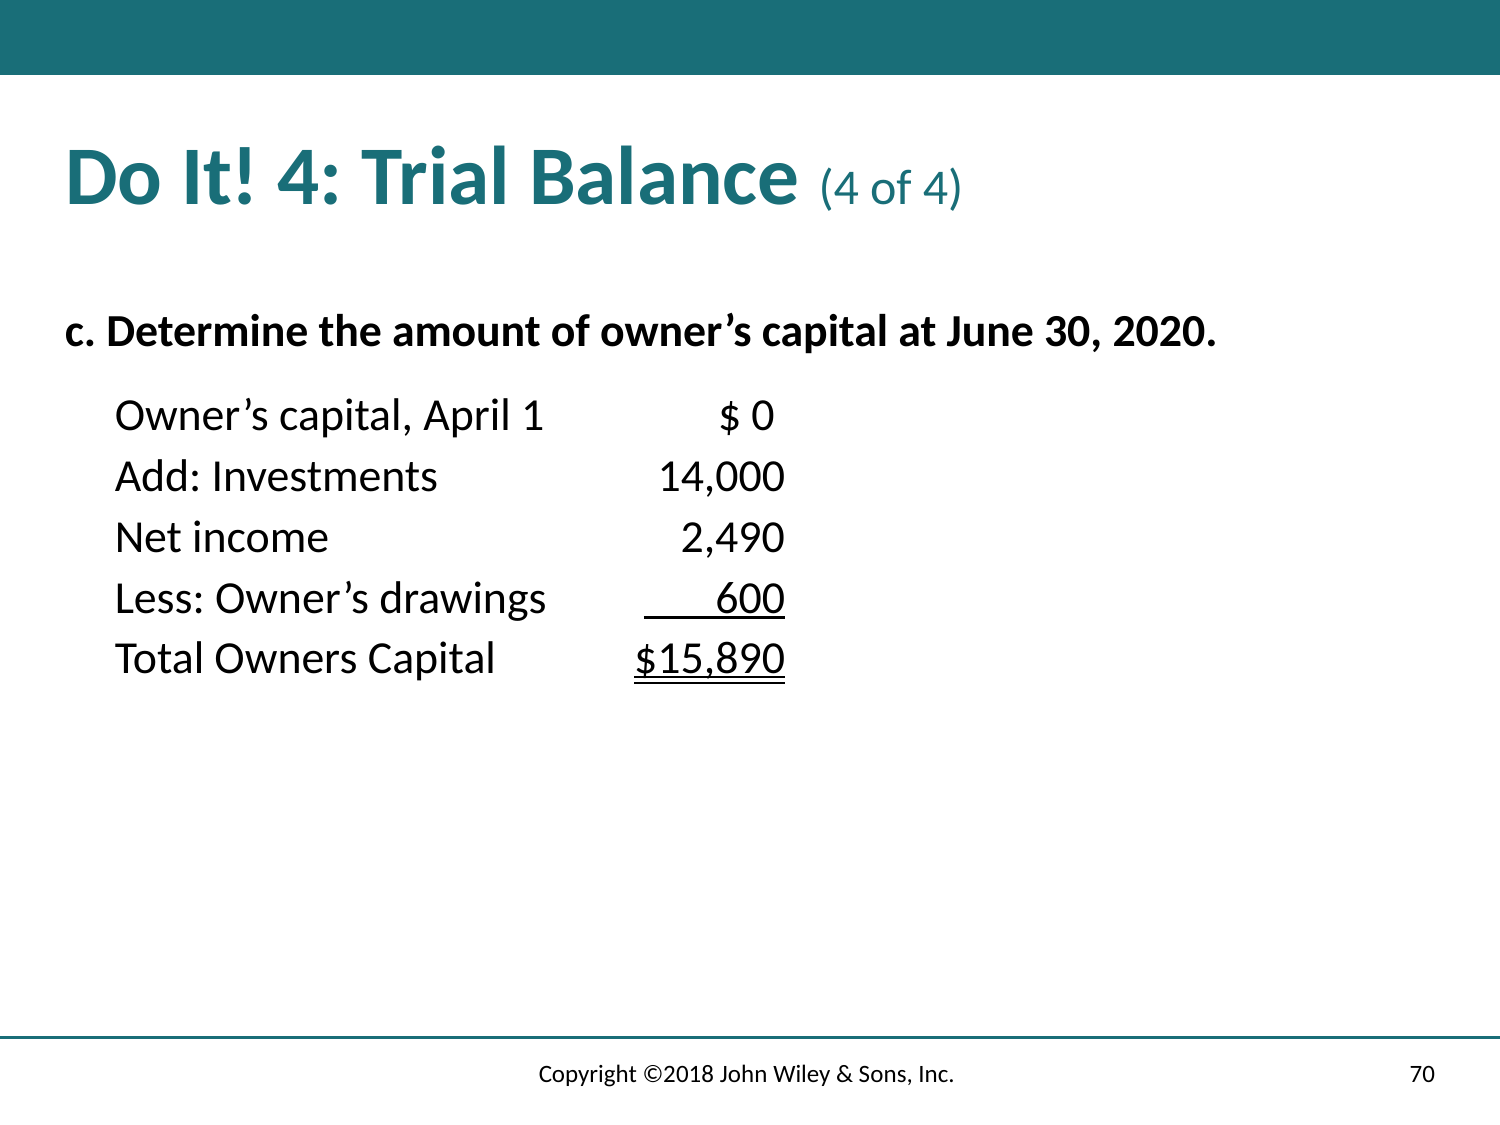

# Do It! 4: Trial Balance (4 of 4)
c. Determine the amount of owner’s capital at June 30, 2020.
| Owner’s capital, April 1 | $ 0 |
| --- | --- |
| Add: Investments | 14,000 |
| Net income | 2,490 |
| Less: Owner’s drawings | 600 |
| Total Owners Capital | $15,890 |
Copyright ©2018 John Wiley & Sons, Inc.
70